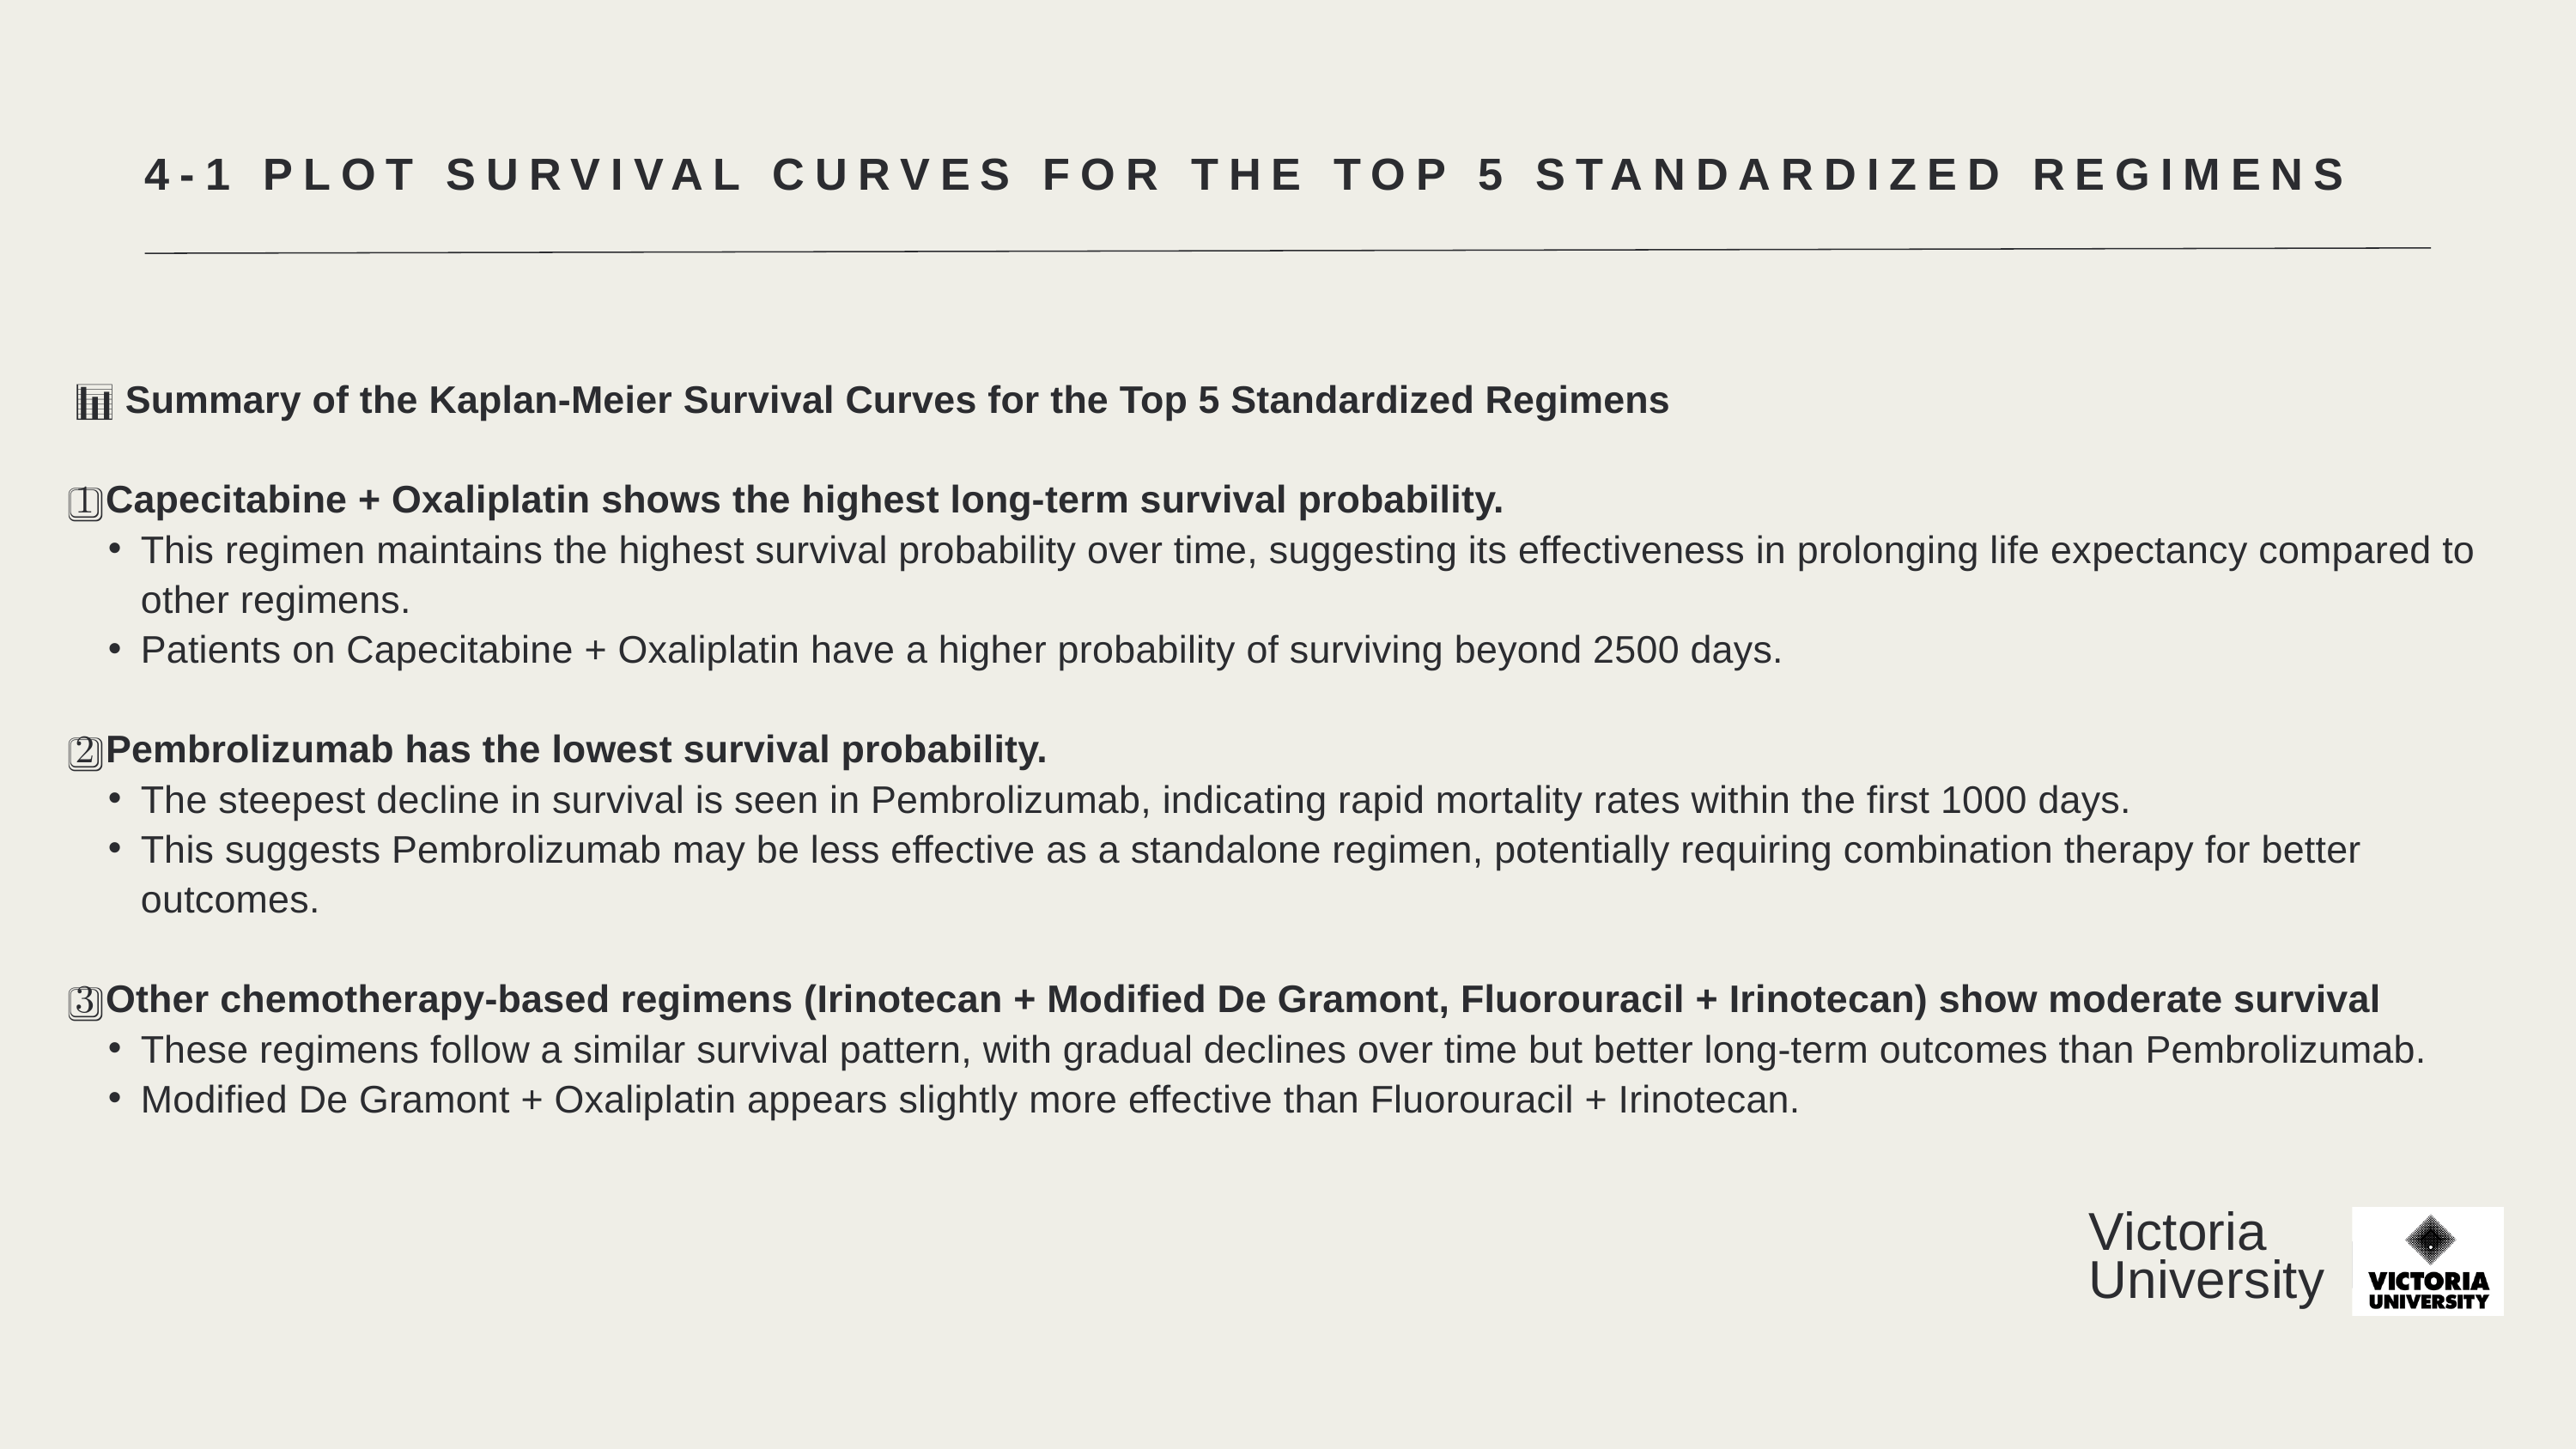

4-1 PLOT SURVIVAL CURVES FOR THE TOP 5 STANDARDIZED REGIMENS

📊 Summary of the Kaplan-Meier Survival Curves for the Top 5 Standardized Regimens

1️⃣ Capecitabine + Oxaliplatin shows the highest long-term survival probability.
This regimen maintains the highest survival probability over time, suggesting its effectiveness in prolonging life expectancy compared to other regimens.
Patients on Capecitabine + Oxaliplatin have a higher probability of surviving beyond 2500 days.

2️⃣ Pembrolizumab has the lowest survival probability.
The steepest decline in survival is seen in Pembrolizumab, indicating rapid mortality rates within the first 1000 days.
This suggests Pembrolizumab may be less effective as a standalone regimen, potentially requiring combination therapy for better outcomes.

3️⃣ Other chemotherapy-based regimens (Irinotecan + Modified De Gramont, Fluorouracil + Irinotecan) show moderate survival
These regimens follow a similar survival pattern, with gradual declines over time but better long-term outcomes than Pembrolizumab.
Modified De Gramont + Oxaliplatin appears slightly more effective than Fluorouracil + Irinotecan.

Victoria
University